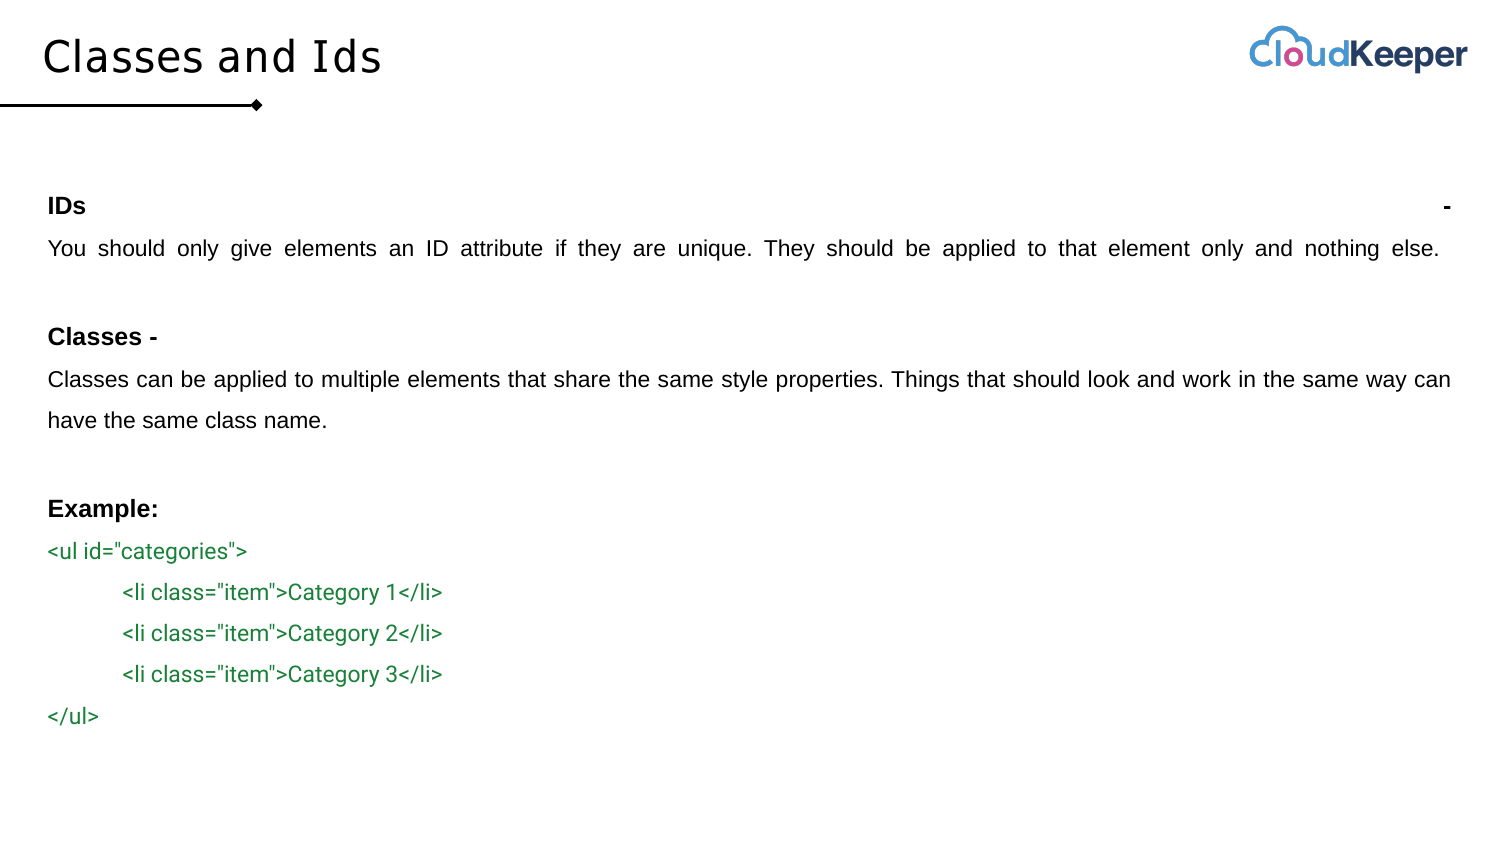

# Classes and Ids
IDs -
You should only give elements an ID attribute if they are unique. They should be applied to that element only and nothing else.
Classes -
Classes can be applied to multiple elements that share the same style properties. Things that should look and work in the same way can have the same class name.

Example:
<ul id="categories">
<li class="item">Category 1</li>
<li class="item">Category 2</li>
<li class="item">Category 3</li>
</ul>